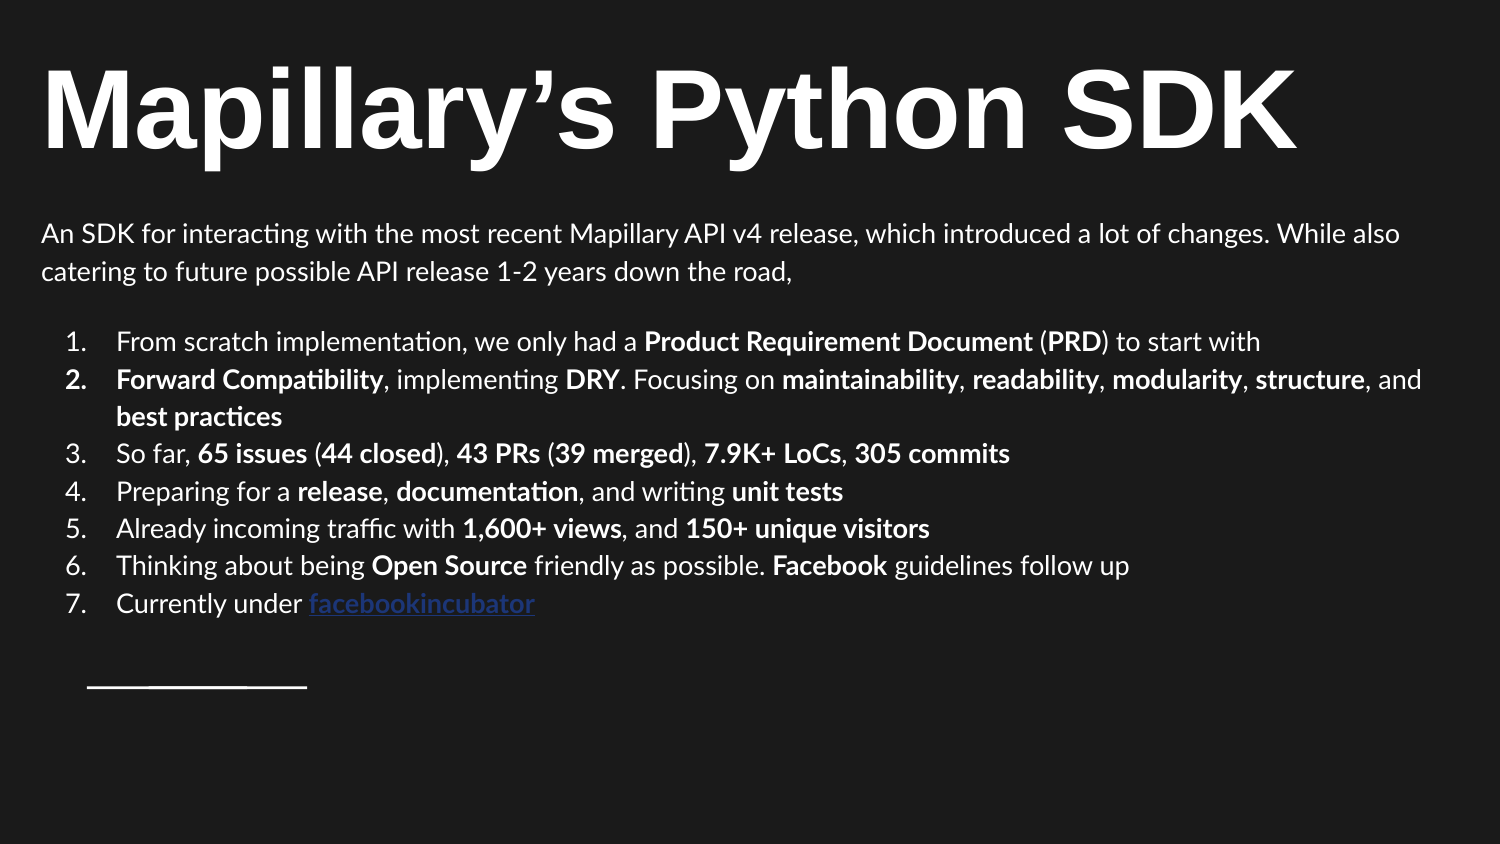

# Mapillary’s Python SDK
An SDK for interacting with the most recent Mapillary API v4 release, which introduced a lot of changes. While also catering to future possible API release 1-2 years down the road,
From scratch implementation, we only had a Product Requirement Document (PRD) to start with
Forward Compatibility, implementing DRY. Focusing on maintainability, readability, modularity, structure, and best practices
So far, 65 issues (44 closed), 43 PRs (39 merged), 7.9K+ LoCs, 305 commits
Preparing for a release, documentation, and writing unit tests
Already incoming traffic with 1,600+ views, and 150+ unique visitors
Thinking about being Open Source friendly as possible. Facebook guidelines follow up
Currently under facebookincubator